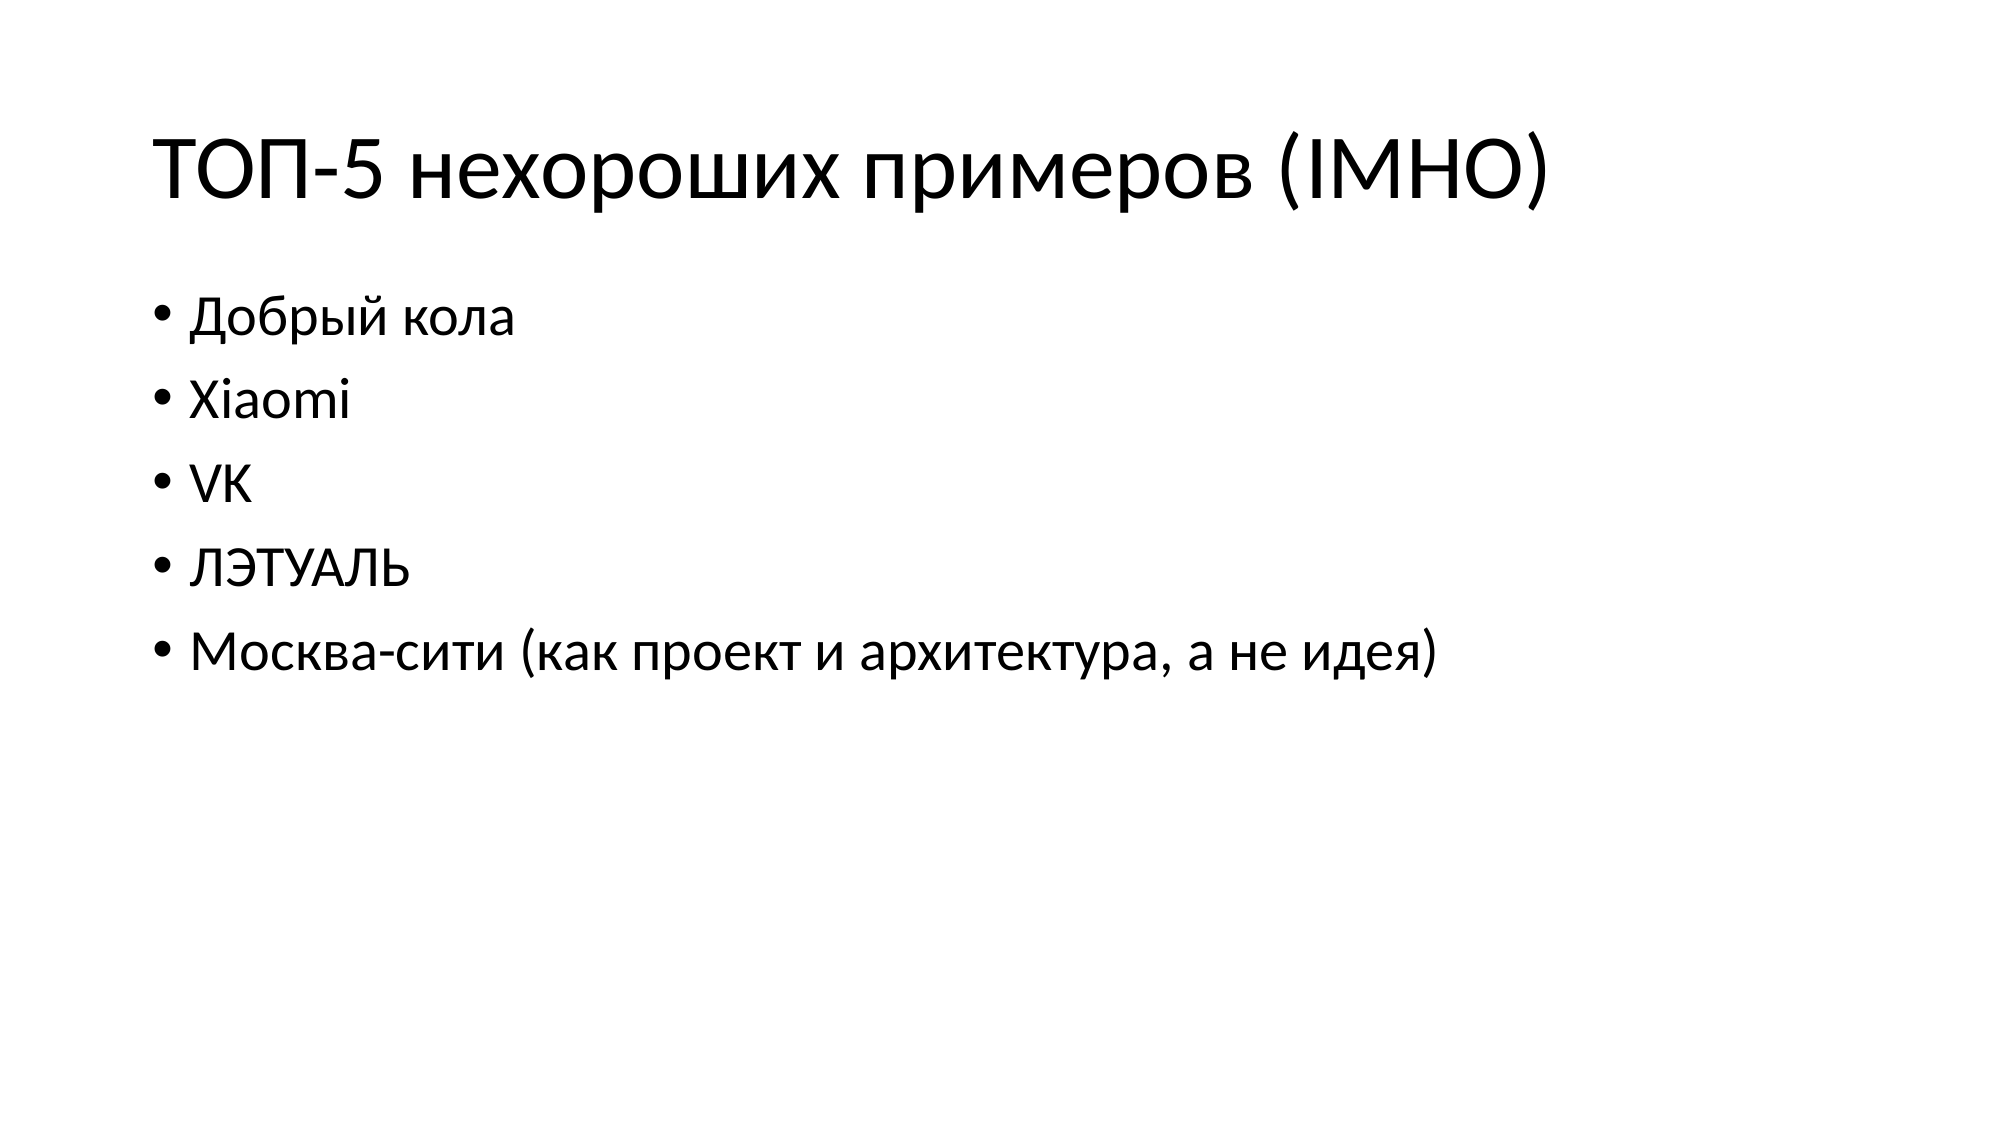

# ТОП-5 нехороших примеров (IMHO)
Добрый кола
Xiaomi
VK
ЛЭТУАЛЬ
Москва-сити (как проект и архитектура, а не идея)